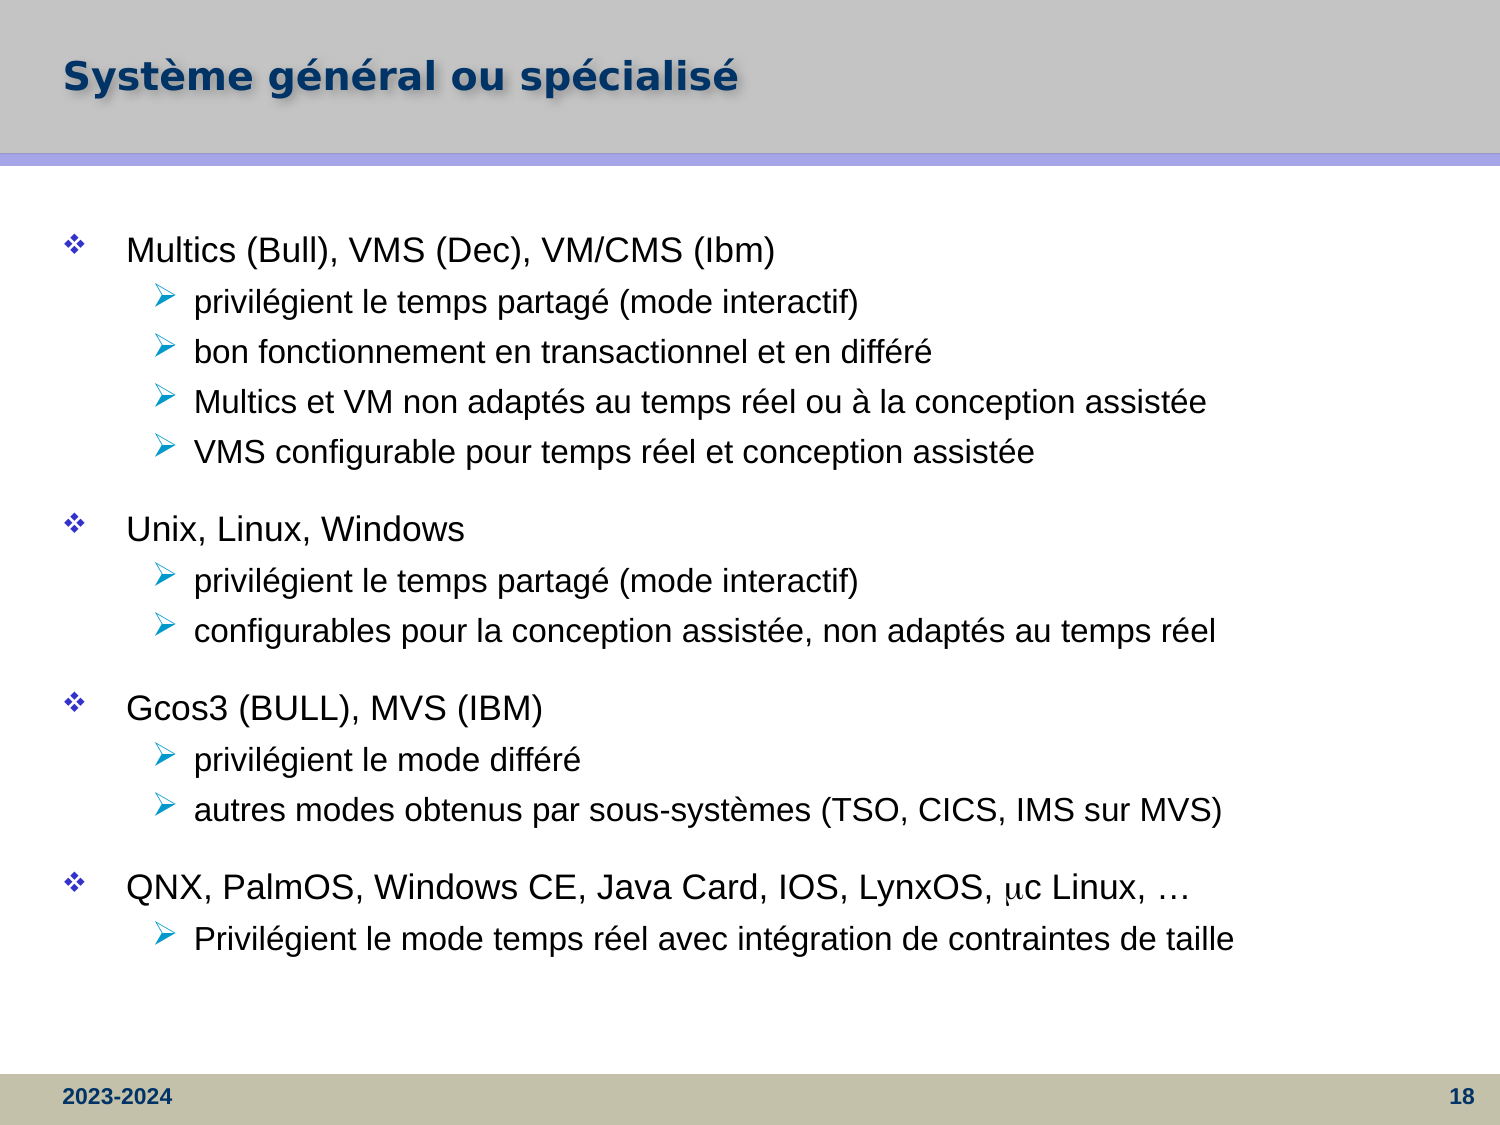

# Système général ou spécialisé
Multics (Bull), VMS (Dec), VM/CMS (Ibm)
privilégient le temps partagé (mode interactif)
bon fonctionnement en transactionnel et en différé
Multics et VM non adaptés au temps réel ou à la conception assistée
VMS configurable pour temps réel et conception assistée
Unix, Linux, Windows
privilégient le temps partagé (mode interactif)
configurables pour la conception assistée, non adaptés au temps réel
Gcos3 (BULL), MVS (IBM)
privilégient le mode différé
autres modes obtenus par sous-systèmes (TSO, CICS, IMS sur MVS)
QNX, PalmOS, Windows CE, Java Card, IOS, LynxOS, μc Linux, …
Privilégient le mode temps réel avec intégration de contraintes de taille